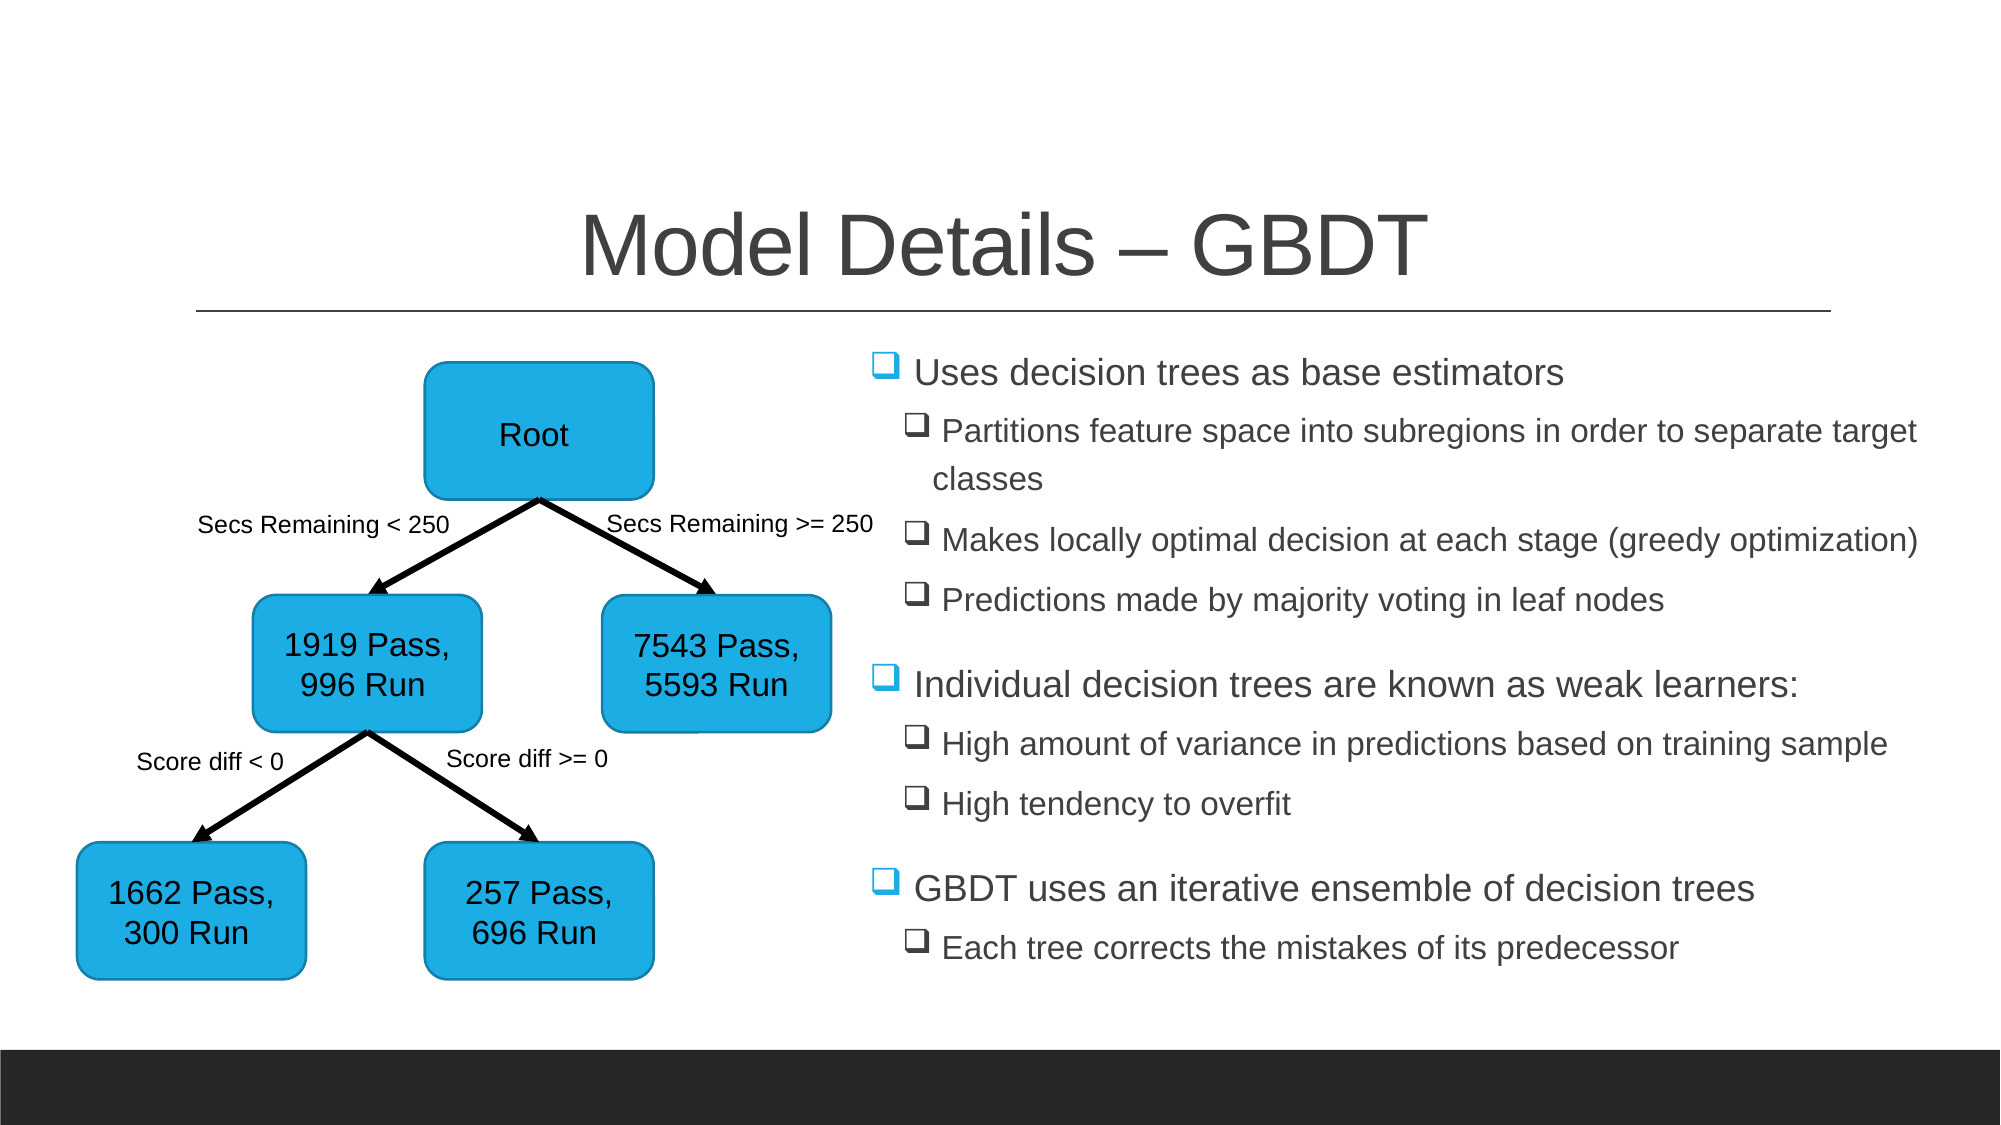

# Model Details – GBDT
 Uses decision trees as base estimators
 Partitions feature space into subregions in order to separate target classes
 Makes locally optimal decision at each stage (greedy optimization)
 Predictions made by majority voting in leaf nodes
 Individual decision trees are known as weak learners:
 High amount of variance in predictions based on training sample
 High tendency to overfit
 GBDT uses an iterative ensemble of decision trees
 Each tree corrects the mistakes of its predecessor
Root
Secs Remaining >= 250
Secs Remaining < 250
1919 Pass, 996 Run
7543 Pass, 5593 Run
Score diff >= 0
Score diff < 0
1662 Pass, 300 Run
257 Pass, 696 Run